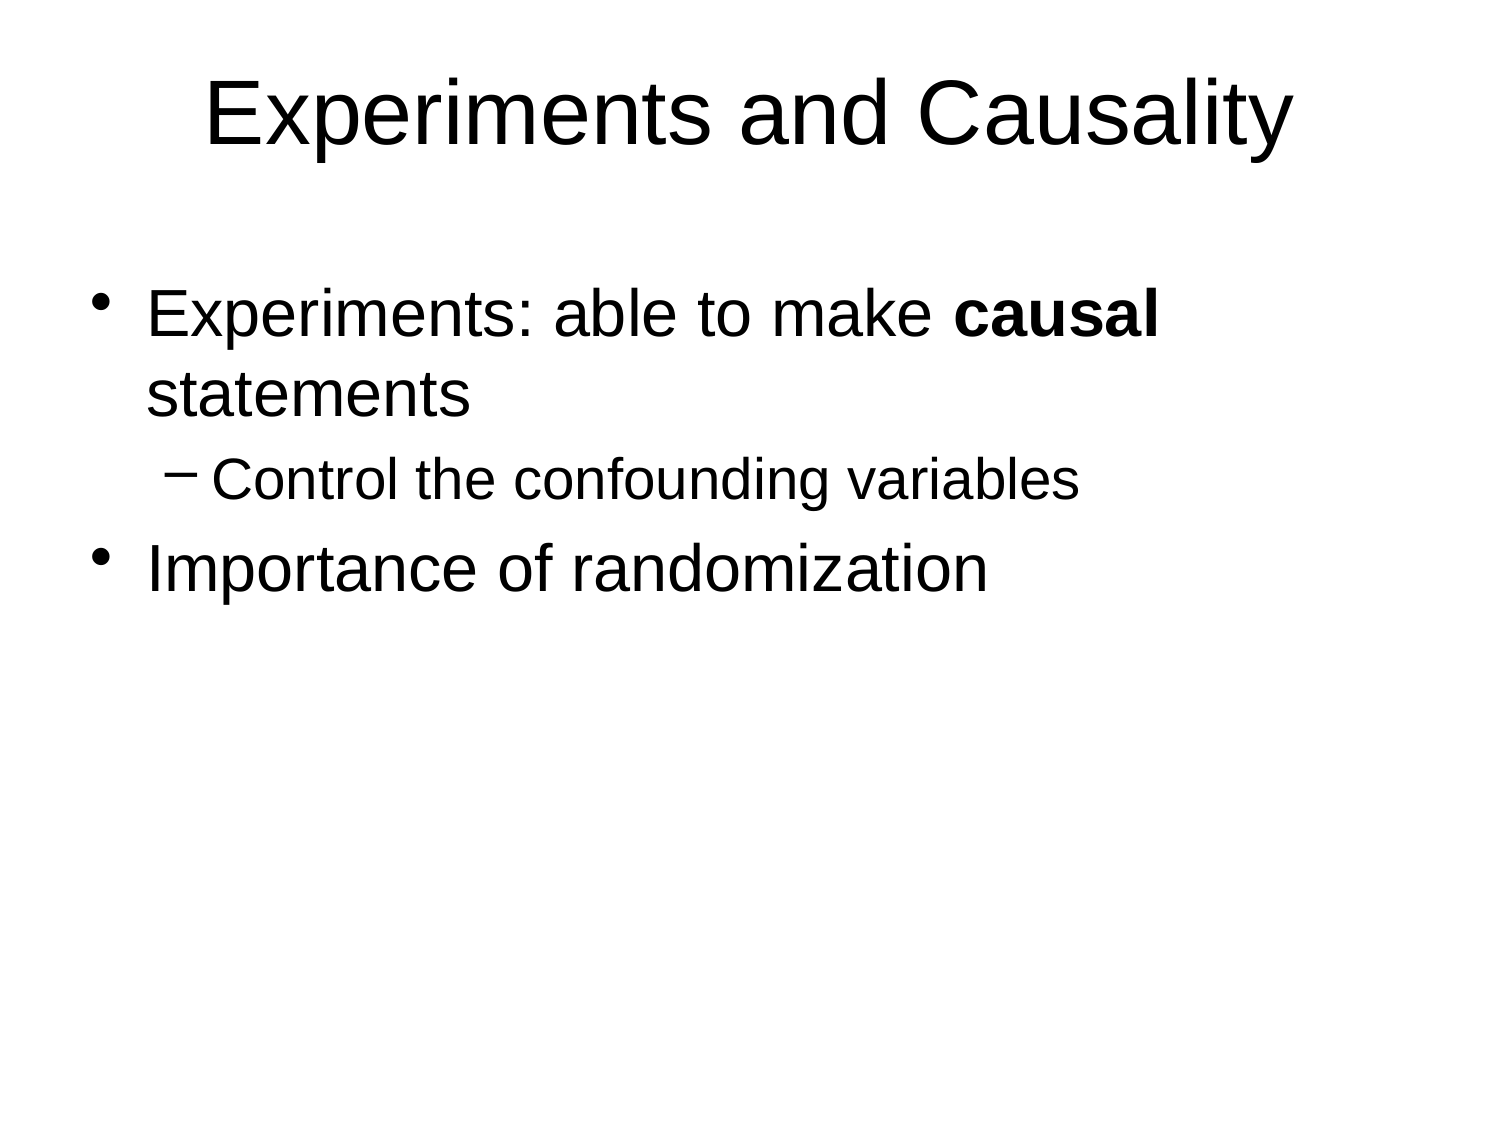

# Experiments and Causality
Experiments: able to make causal statements
Control the confounding variables
Importance of randomization